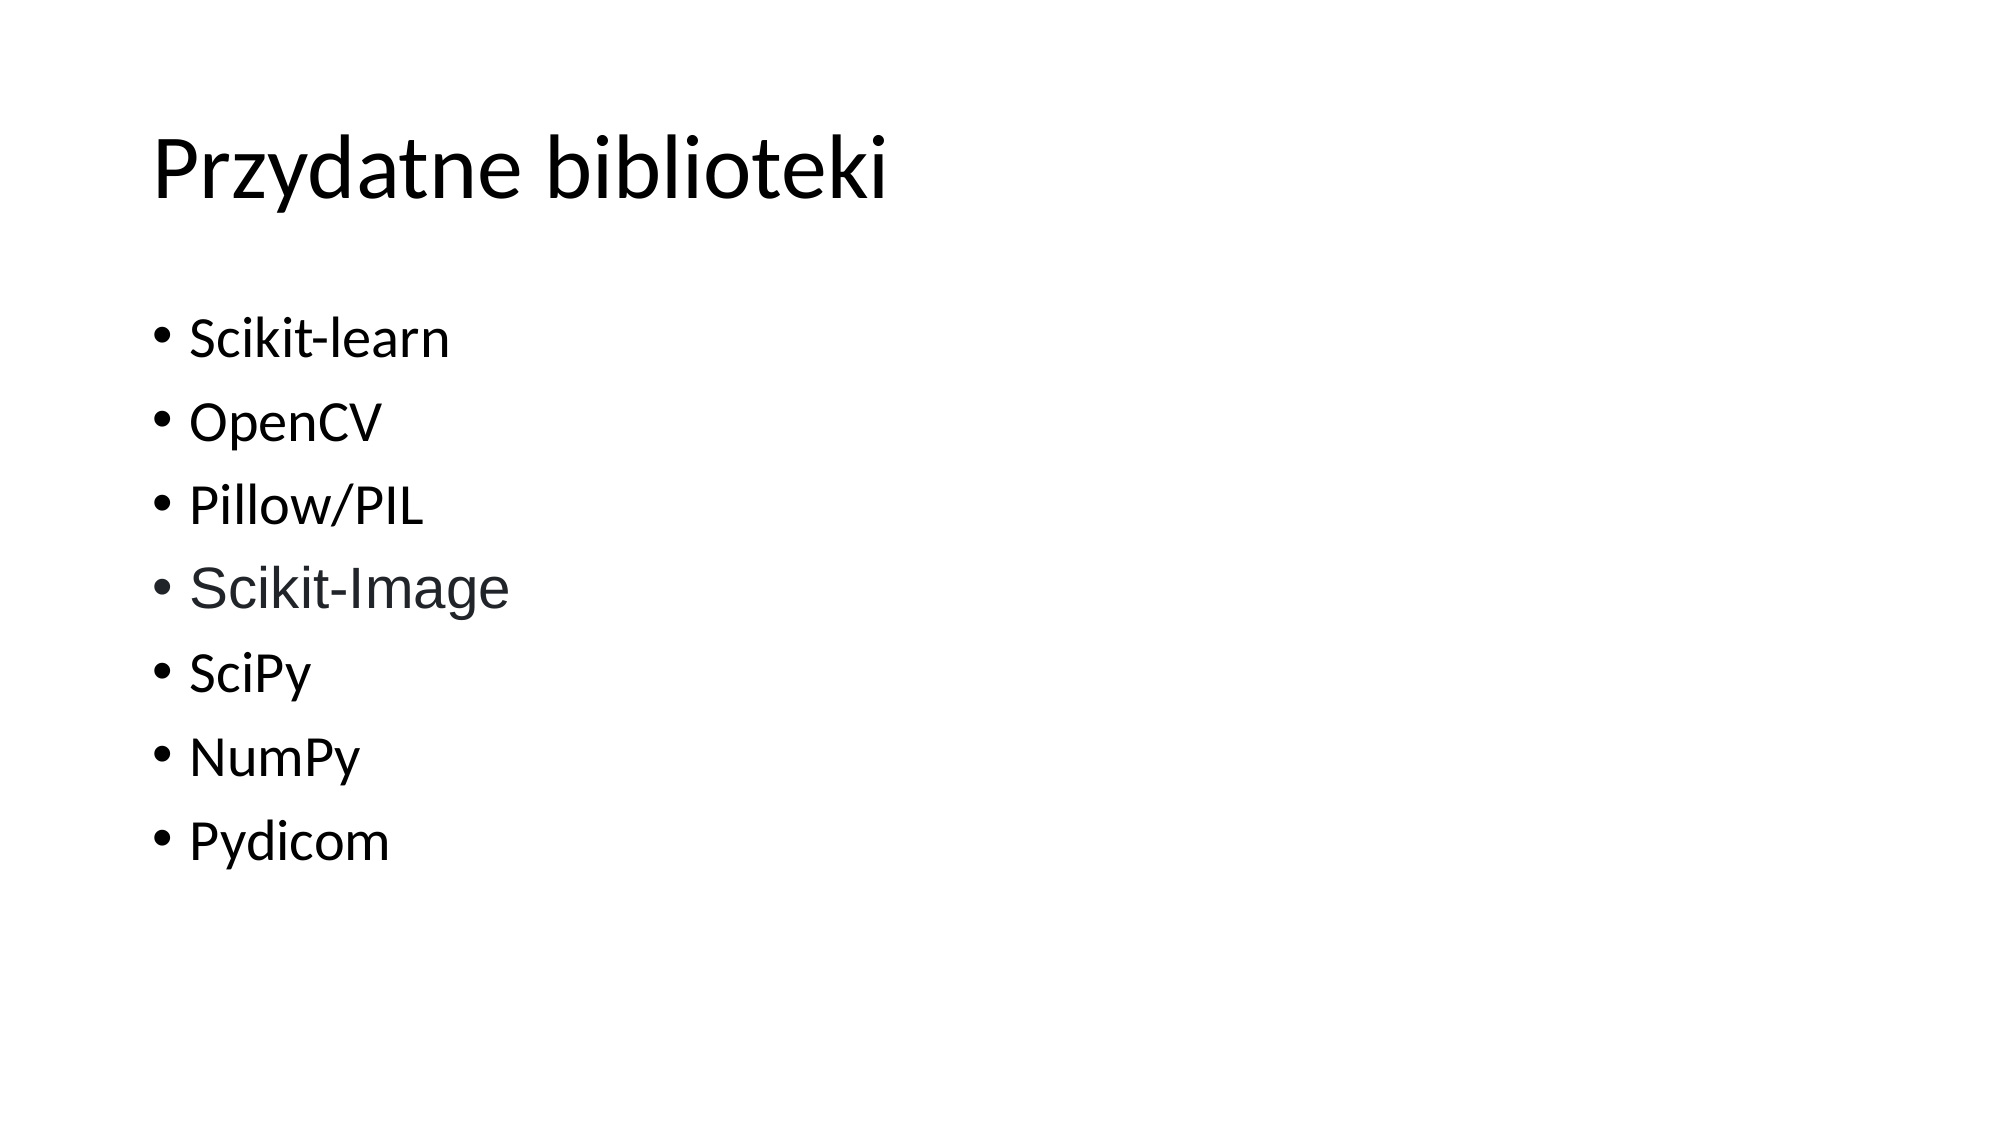

# Przydatne biblioteki
Scikit-learn
OpenCV
Pillow/PIL
Scikit-Image
SciPy
NumPy
Pydicom